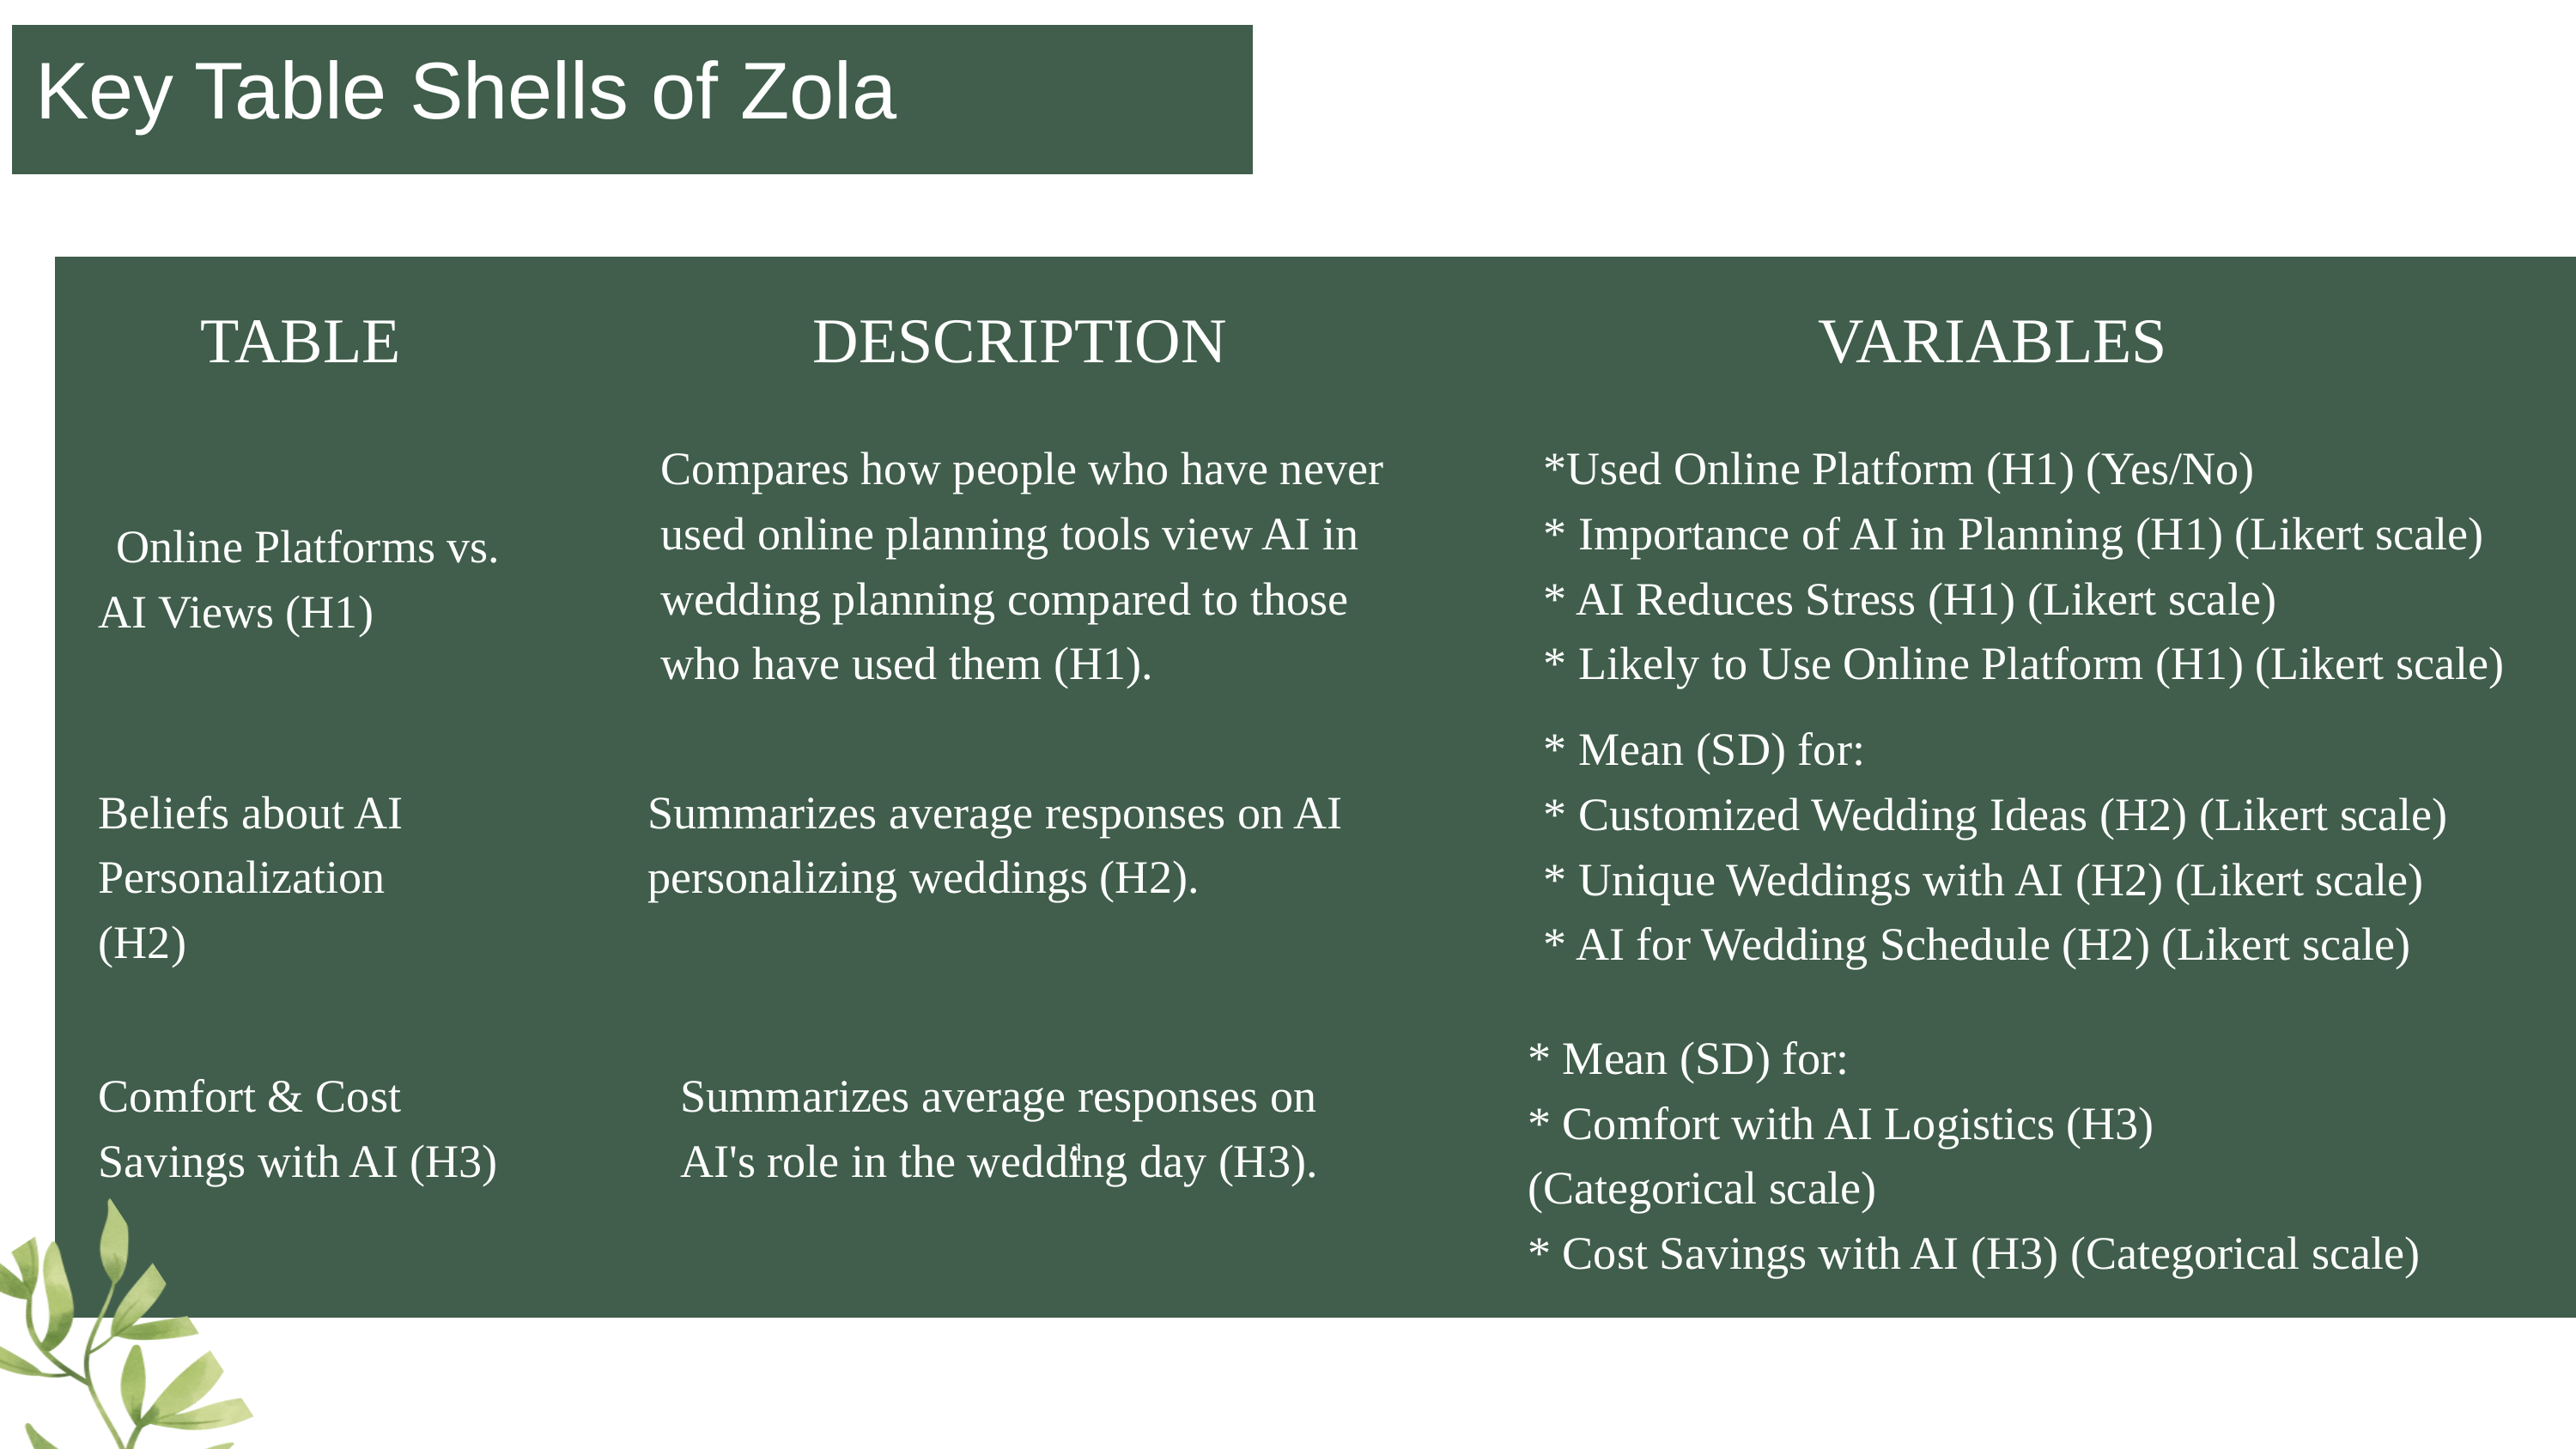

Key Table Shells of Zola
|  |  |  |
| --- | --- | --- |
|  |  |  |
|  |  |  |
|  | d | \* Mean (SD) for: \* Comfort with AI Logistics (H3) (Categorical scale) \* Cost Savings with AI (H3) (Categorical scale) |
TABLE
DESCRIPTION
VARIABLES
Compares how people who have never
used online planning tools view AI in
wedding planning compared to those
who have used them (H1).
*Used Online Platform (H1) (Yes/No)
* Importance of AI in Planning (H1) (Likert scale)
* AI Reduces Stress (H1) (Likert scale)
* Likely to Use Online Platform (H1) (Likert scale)
Online Platforms vs.
AI Views (H1)
* Mean (SD) for:
* Customized Wedding Ideas (H2) (Likert scale)
* Unique Weddings with AI (H2) (Likert scale)
* AI for Wedding Schedule (H2) (Likert scale)
Beliefs about AI Personalization
(H2)
Summarizes average responses on AI
personalizing weddings (H2).
Comfort & Cost Savings with AI (H3)
Summarizes average responses on
AI's role in the wedding day (H3).